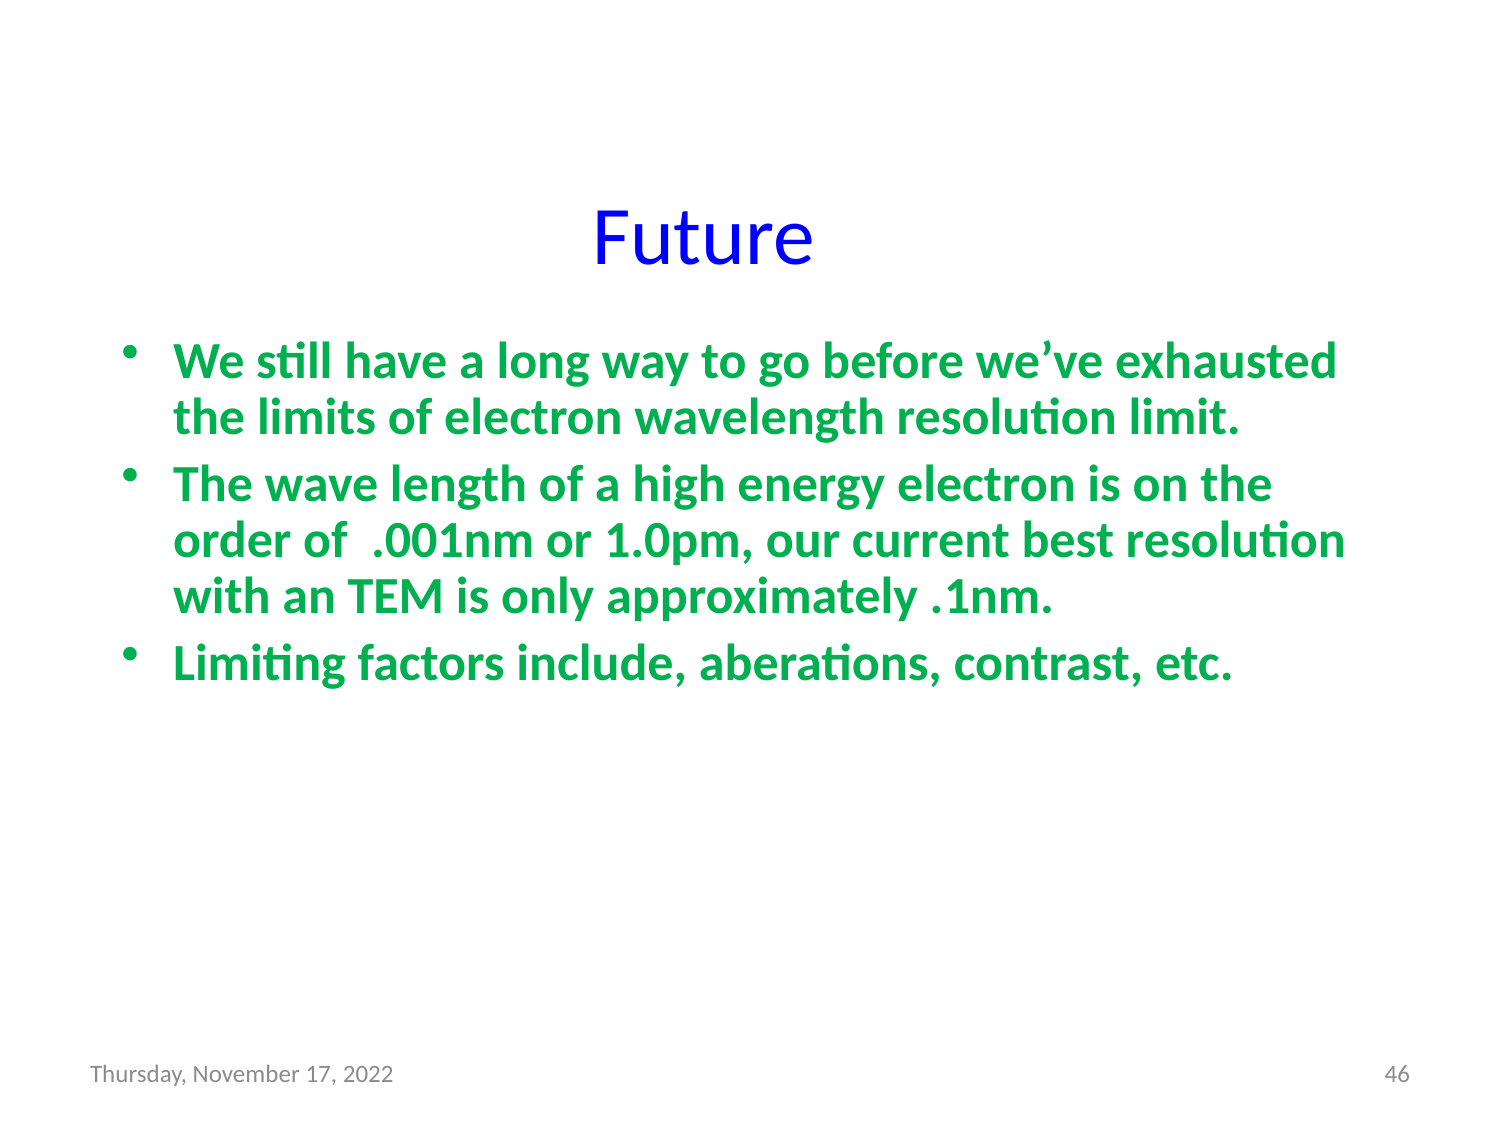

Future
We still have a long way to go before we’ve exhausted the limits of electron wavelength resolution limit.
The wave length of a high energy electron is on the order of  .001nm or 1.0pm, our current best resolution with an TEM is only approximately .1nm.
Limiting factors include, aberations, contrast, etc.

Thursday, November 17, 2022
46